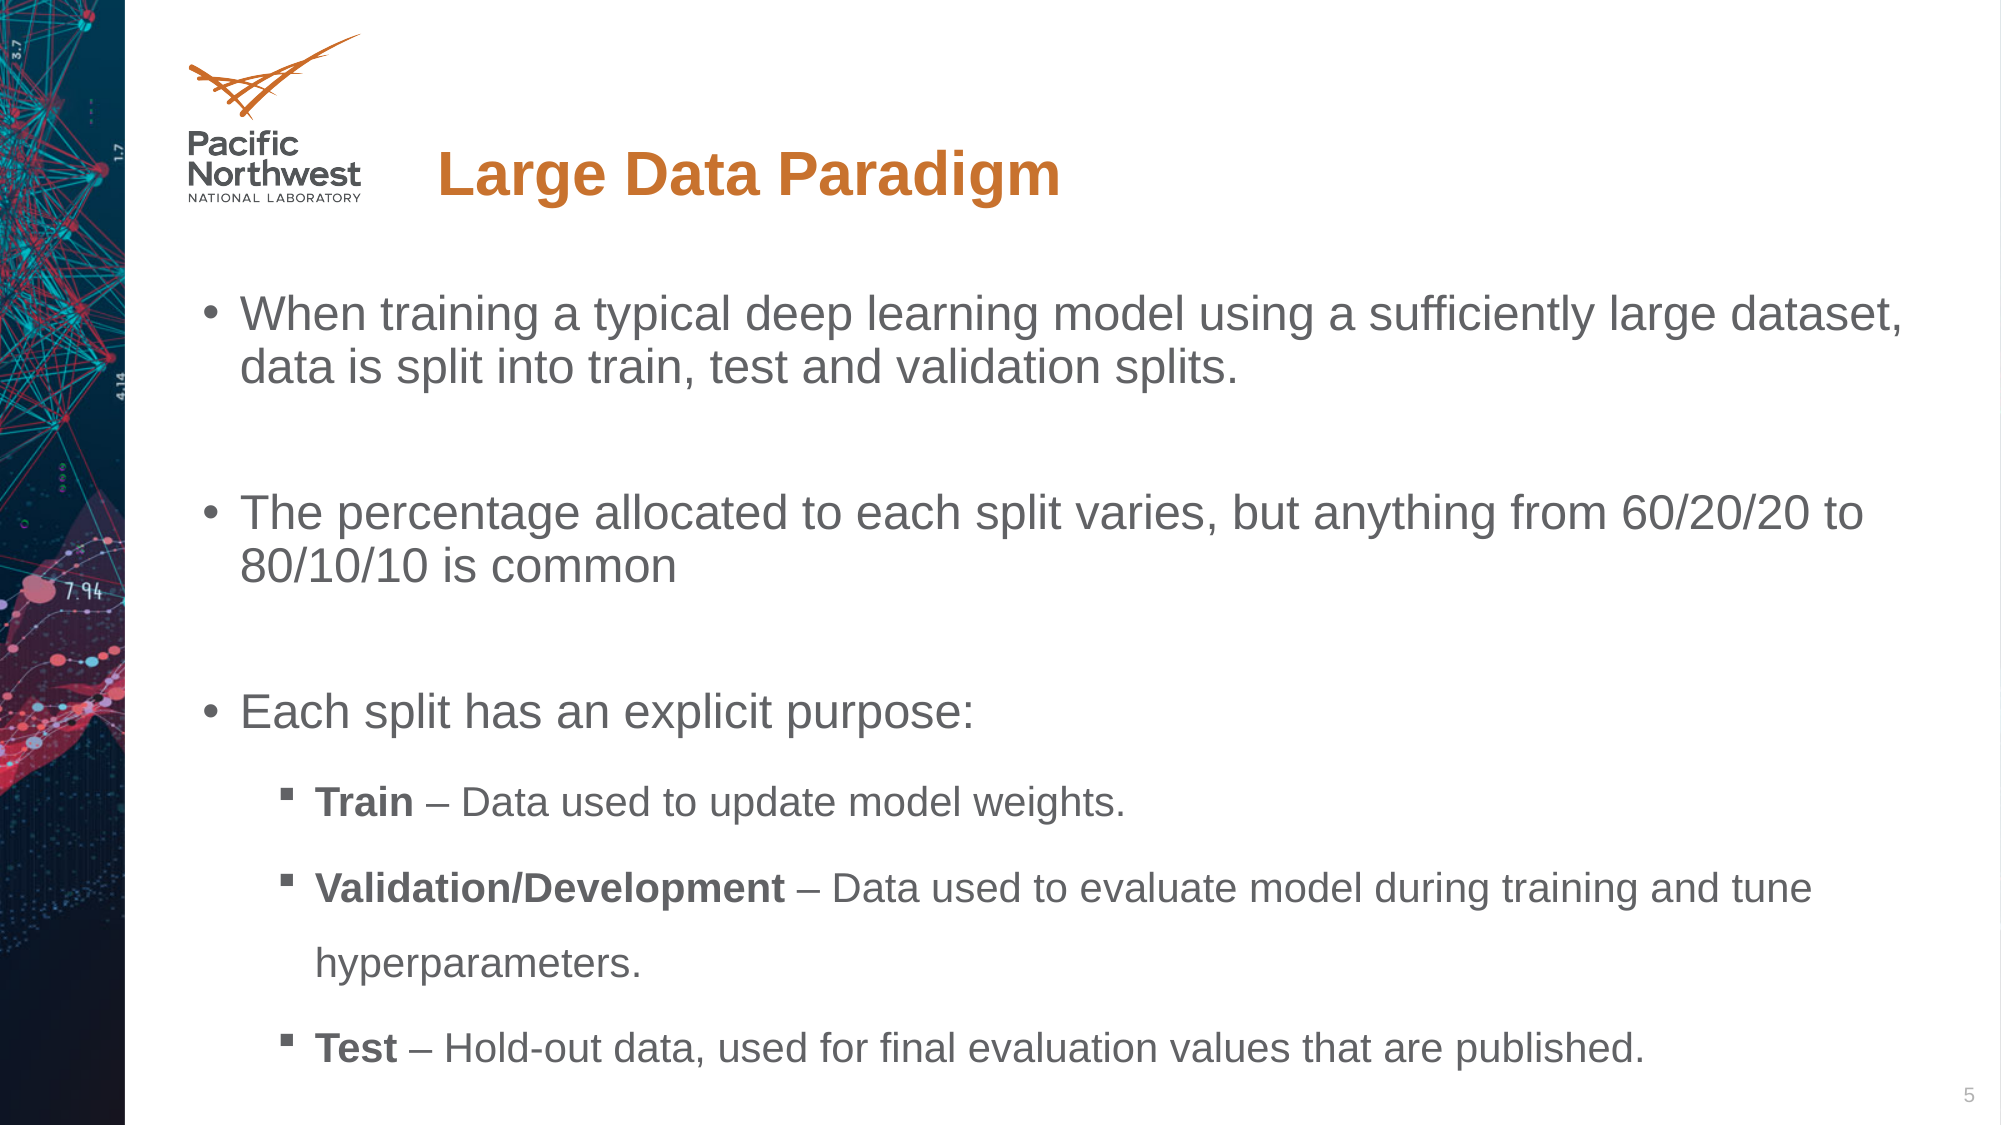

# Large Data Paradigm
When training a typical deep learning model using a sufficiently large dataset, data is split into train, test and validation splits.

The percentage allocated to each split varies, but anything from 60/20/20 to 80/10/10 is common

Each split has an explicit purpose:
Train – Data used to update model weights.
Validation/Development – Data used to evaluate model during training and tune hyperparameters.
Test – Hold-out data, used for final evaluation values that are published.

5